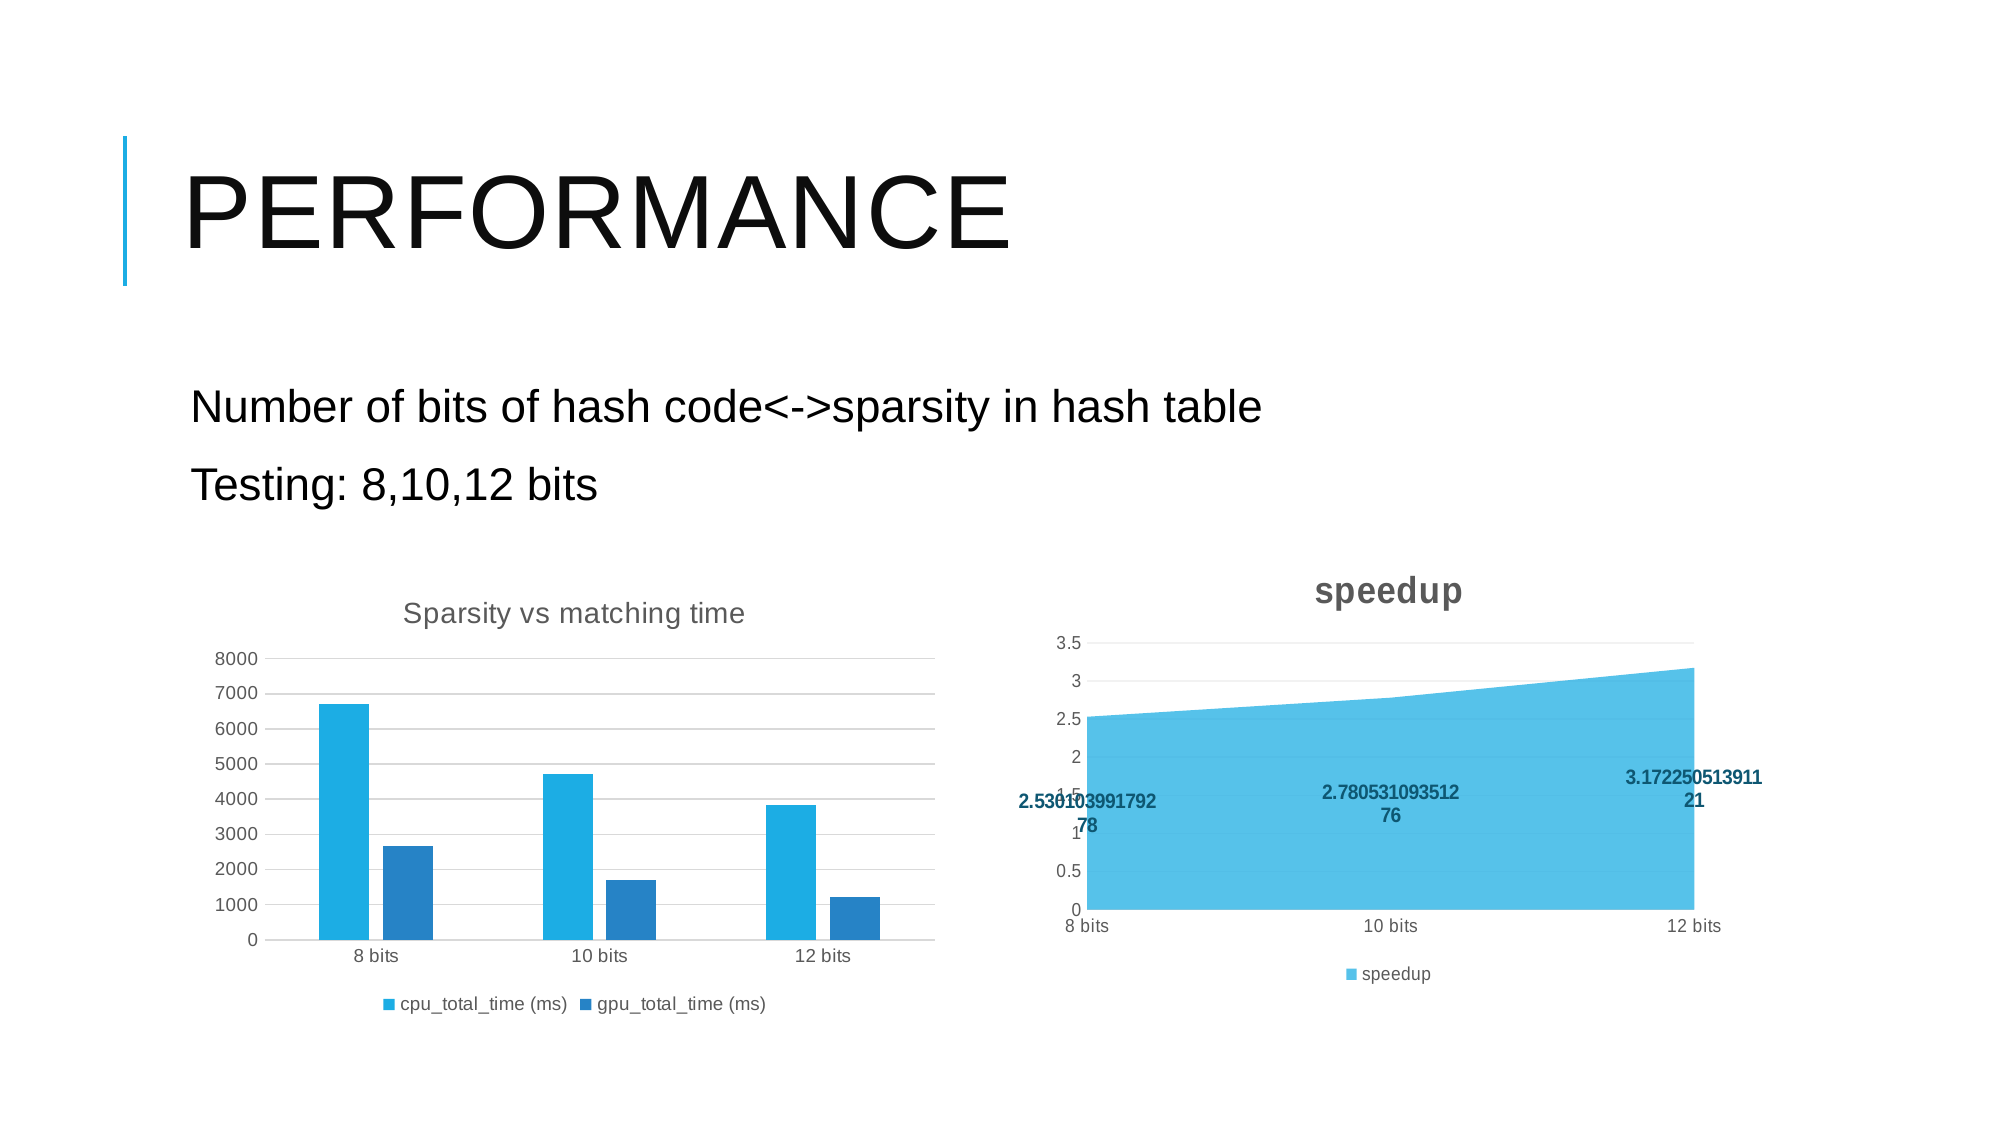

# Performance
Number of bits of hash code<->sparsity in hash table
Testing: 8,10,12 bits

### Chart:

| Category | speedup |
|---|---|
| 8 bits | 2.530103991792778 |
| 10 bits | 2.780531093512762 |
| 12 bits | 3.1722505139112145 |

### Chart: Sparsity vs matching time

| Category | cpu_total_time (ms) | gpu_total_time (ms) |
|---|---|---|
| 8 bits | 6719.0 | 2655.62207 |
| 10 bits | 4721.0 | 1697.877075 |
| 12 bits | 3827.0 | 1206.399048 |